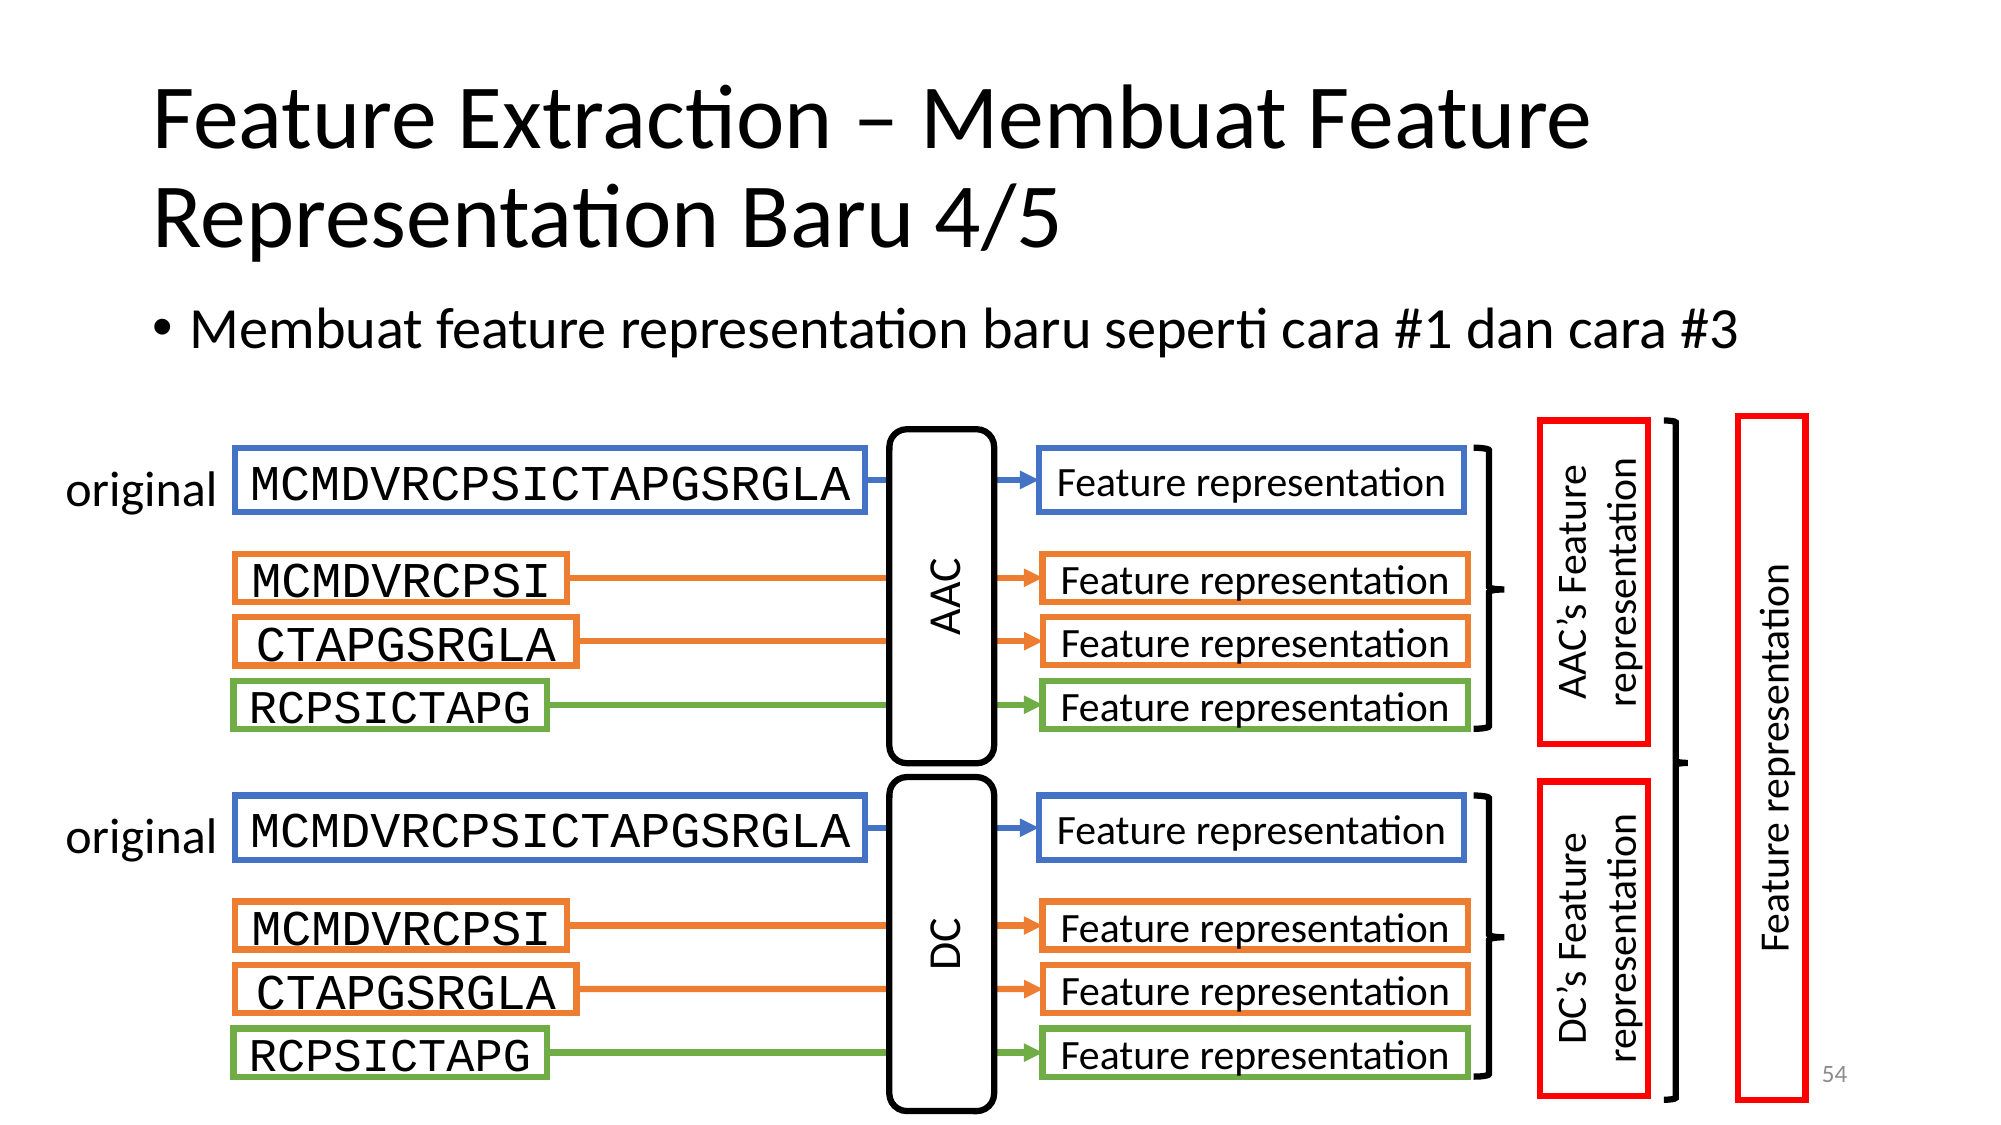

# Feature Extraction – Membuat Feature Representation Baru 4/5
Membuat feature representation baru seperti cara #1 dan cara #3

Feature representation
MCMDVRCPSICTAPGSRGLA
Feature representation
original

AAC’s Feature representation
AAC
MCMDVRCPSI
Feature representation
CTAPGSRGLA
Feature representation
Feature representation
RCPSICTAPG
MCMDVRCPSICTAPGSRGLA
Feature representation
original

DC’s Feature representation
DC
MCMDVRCPSI
Feature representation
CTAPGSRGLA
Feature representation
Feature representation
RCPSICTAPG
54